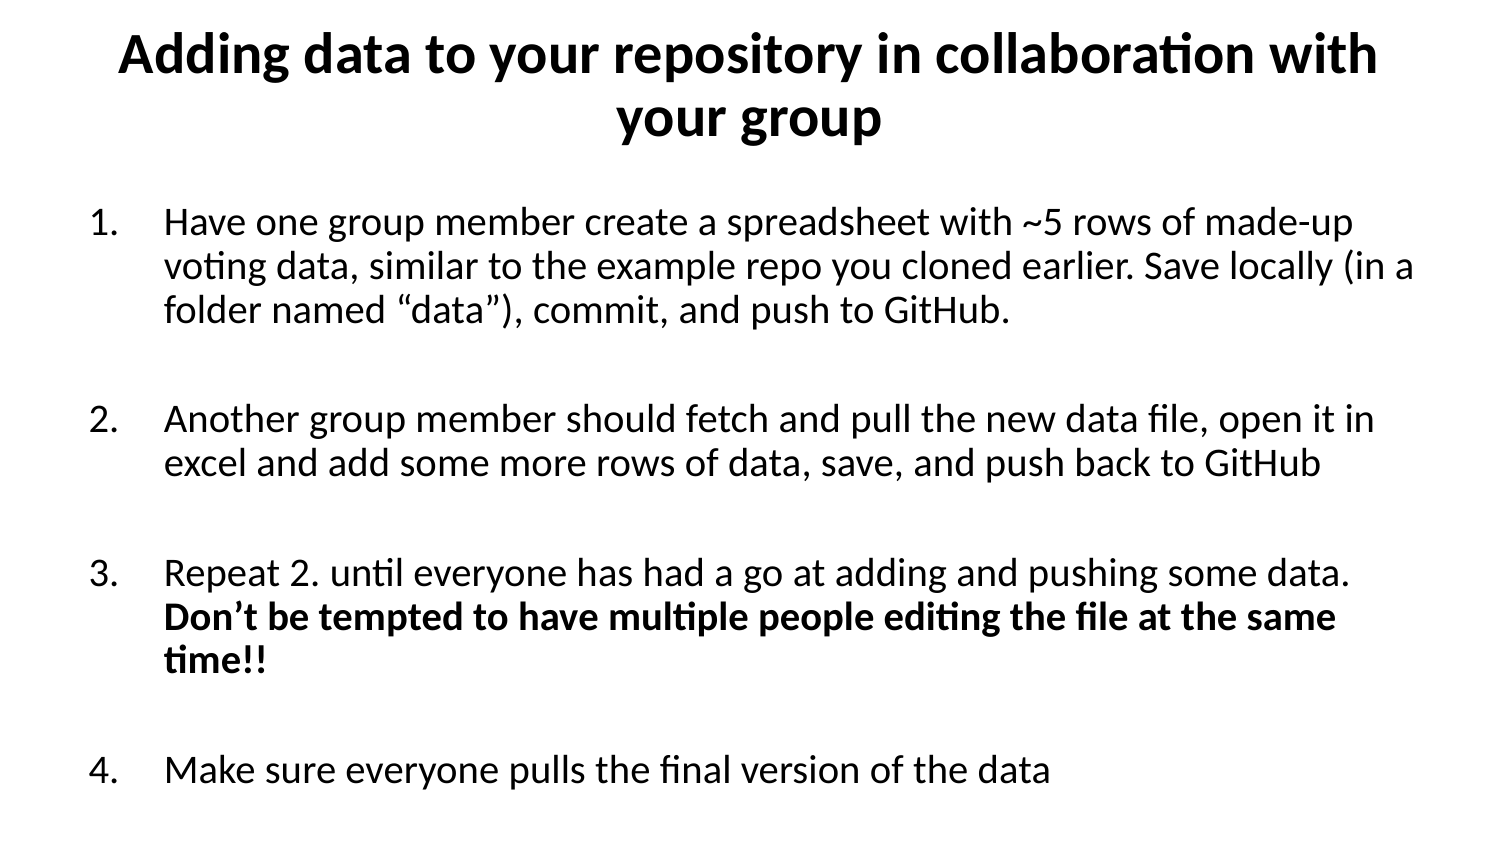

# Adding data to your repository in collaboration with your group
Have one group member create a spreadsheet with ~5 rows of made-up voting data, similar to the example repo you cloned earlier. Save locally (in a folder named “data”), commit, and push to GitHub.

Another group member should fetch and pull the new data file, open it in excel and add some more rows of data, save, and push back to GitHub

Repeat 2. until everyone has had a go at adding and pushing some data.  Don’t be tempted to have multiple people editing the file at the same time!!

Make sure everyone pulls the final version of the data